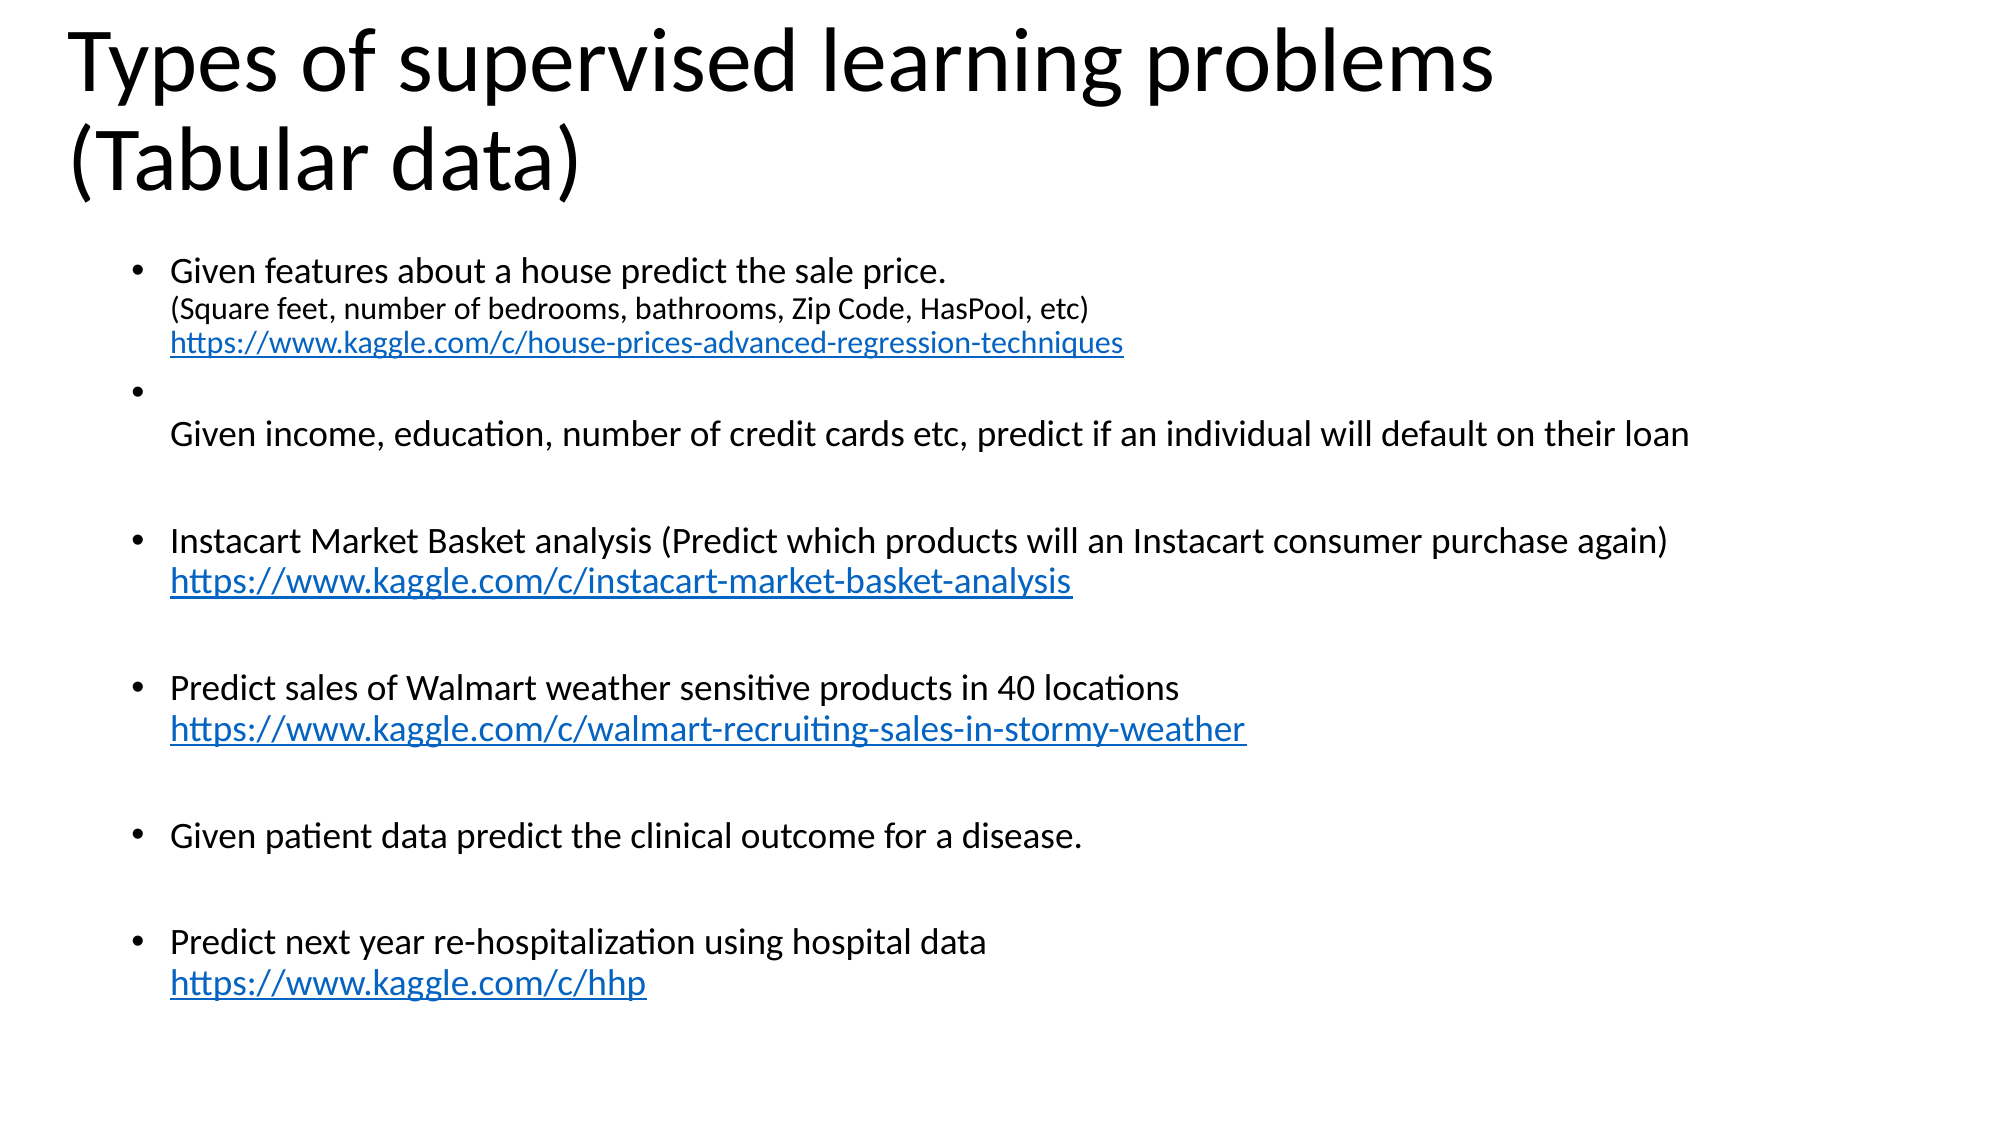

# Types of supervised learning problems (Tabular data)
Given features about a house predict the sale price.
(Square feet, number of bedrooms, bathrooms, Zip Code, HasPool, etc)
https://www.kaggle.com/c/house-prices-advanced-regression-techniques
Given income, education, number of credit cards etc, predict if an individual will default on their loan

Instacart Market Basket analysis (Predict which products will an Instacart consumer purchase again)
https://www.kaggle.com/c/instacart-market-basket-analysis

Predict sales of Walmart weather sensitive products in 40 locations
https://www.kaggle.com/c/walmart-recruiting-sales-in-stormy-weather

Given patient data predict the clinical outcome for a disease.

Predict next year re-hospitalization using hospital data
https://www.kaggle.com/c/hhp